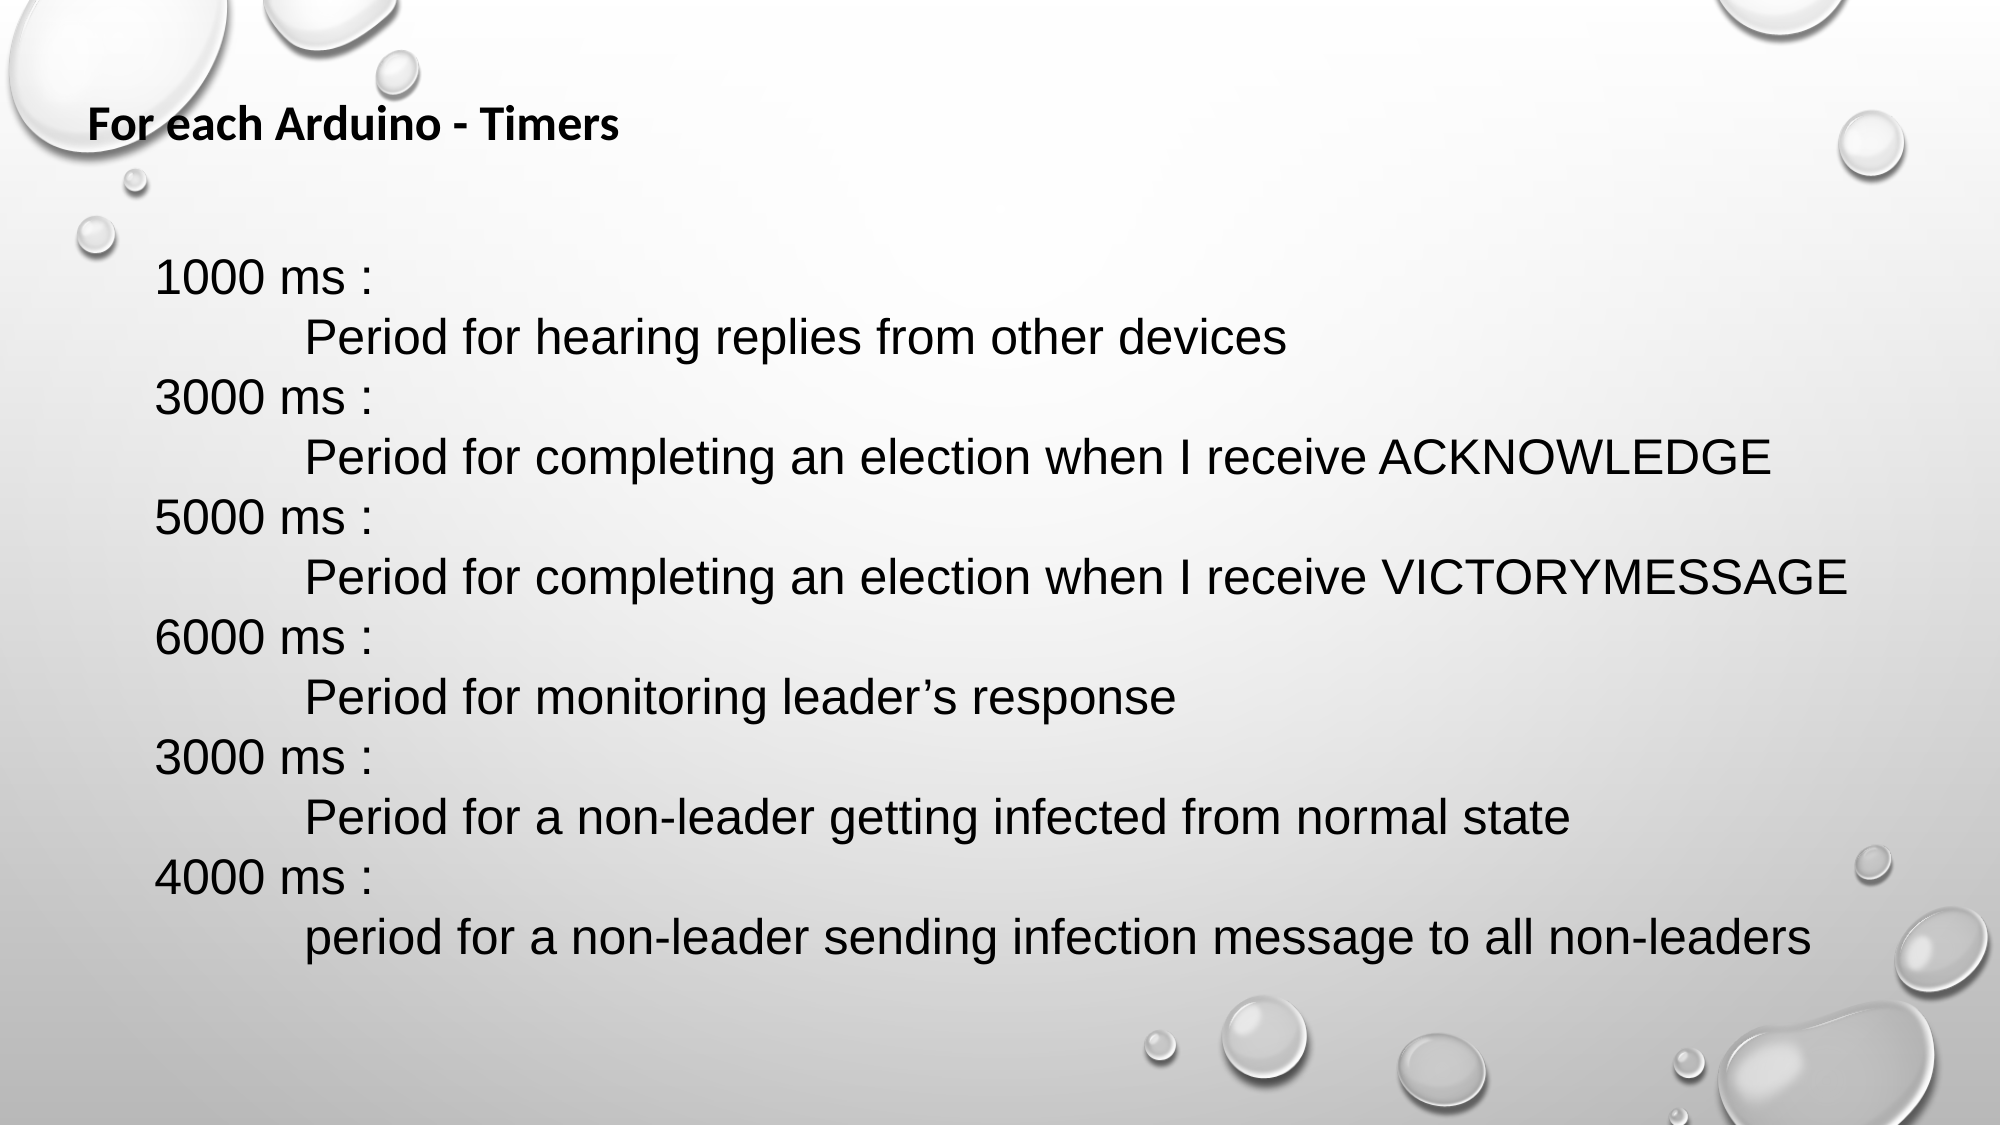

For each Arduino - Timers
1000 ms :
	Period for hearing replies from other devices
3000 ms :
	Period for completing an election when I receive ACKNOWLEDGE
5000 ms :
	Period for completing an election when I receive VICTORYMESSAGE
6000 ms :
	Period for monitoring leader’s response
3000 ms :
	Period for a non-leader getting infected from normal state
4000 ms :
	period for a non-leader sending infection message to all non-leaders